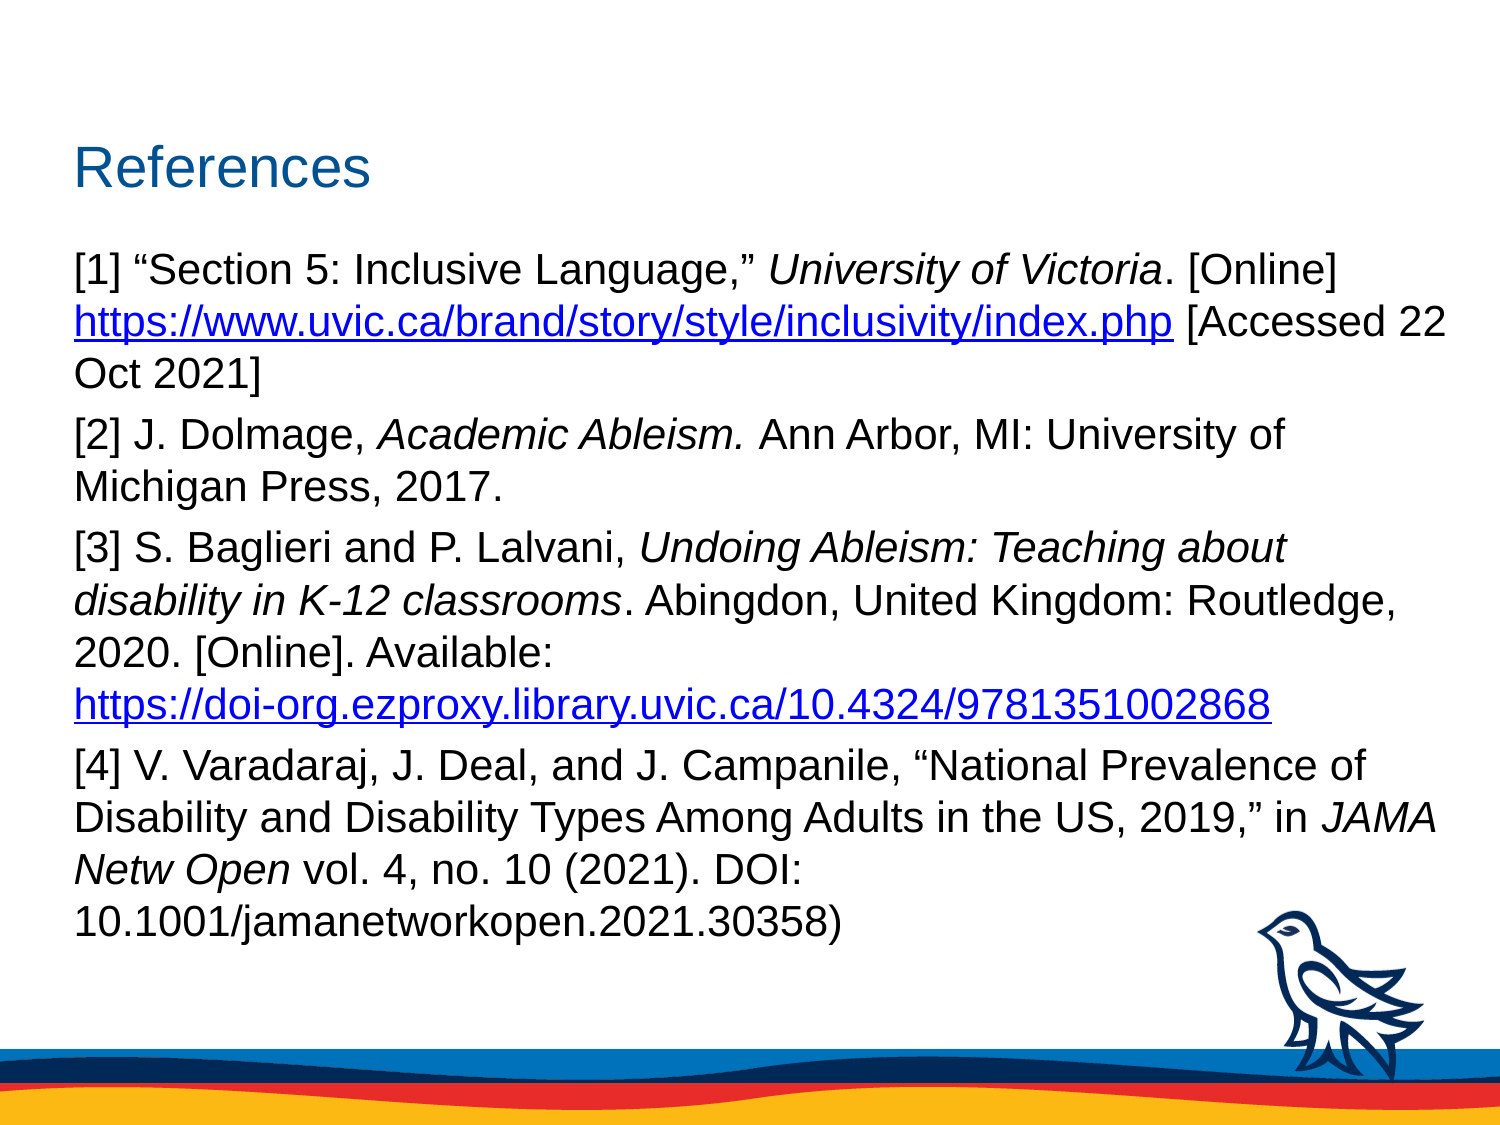

# References
[1] “Section 5: Inclusive Language,” University of Victoria. [Online] https://www.uvic.ca/brand/story/style/inclusivity/index.php [Accessed 22 Oct 2021]
[2] J. Dolmage, Academic Ableism. Ann Arbor, MI: University of Michigan Press, 2017.
[3] S. Baglieri and P. Lalvani, Undoing Ableism: Teaching about disability in K-12 classrooms. Abingdon, United Kingdom: Routledge, 2020. [Online]. Available: https://doi-org.ezproxy.library.uvic.ca/10.4324/9781351002868
[4] V. Varadaraj, J. Deal, and J. Campanile, “National Prevalence of Disability and Disability Types Among Adults in the US, 2019,” in JAMA Netw Open vol. 4, no. 10 (2021). DOI: 10.1001/jamanetworkopen.2021.30358)